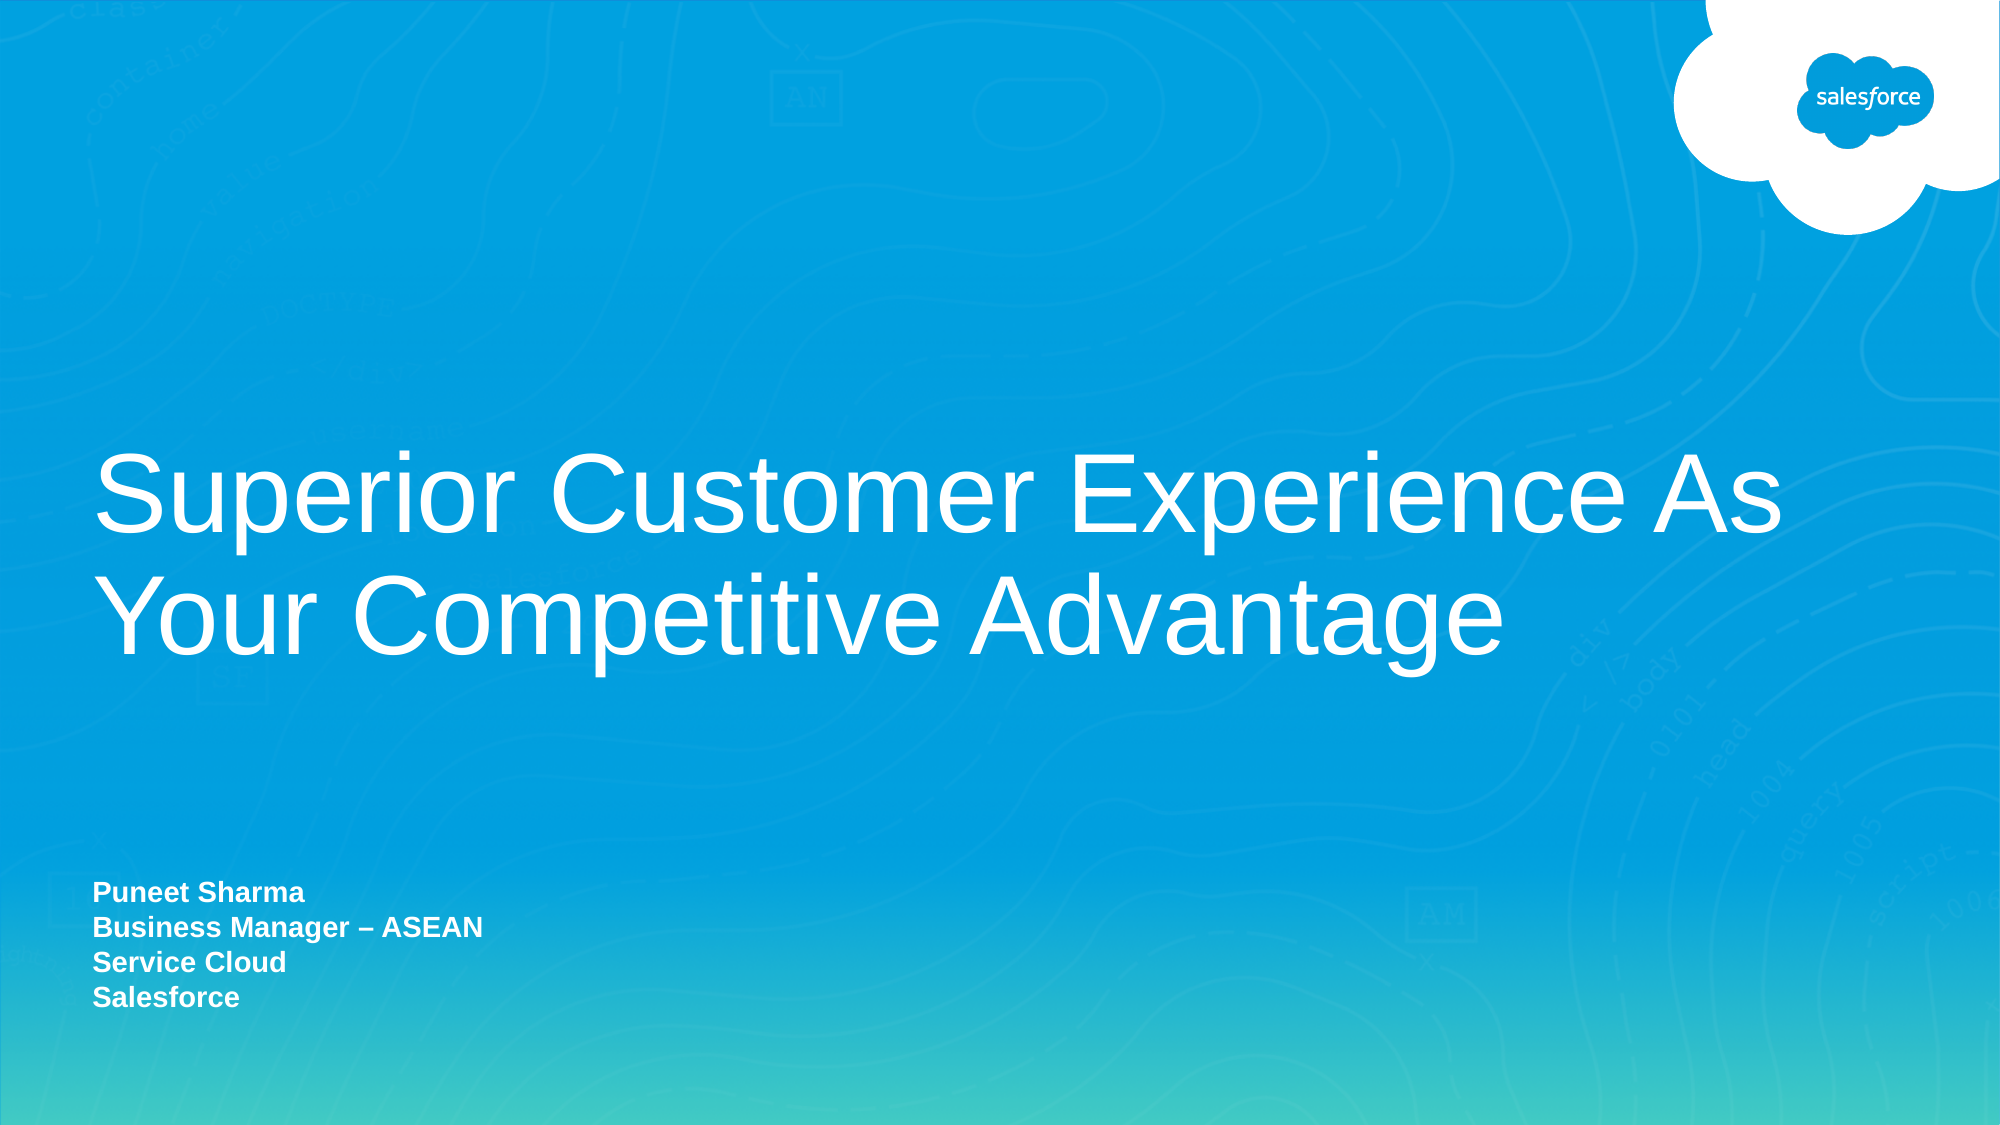

# Superior Customer Experience As Your Competitive Advantage
Puneet Sharma
Business Manager – ASEAN
Service Cloud
Salesforce